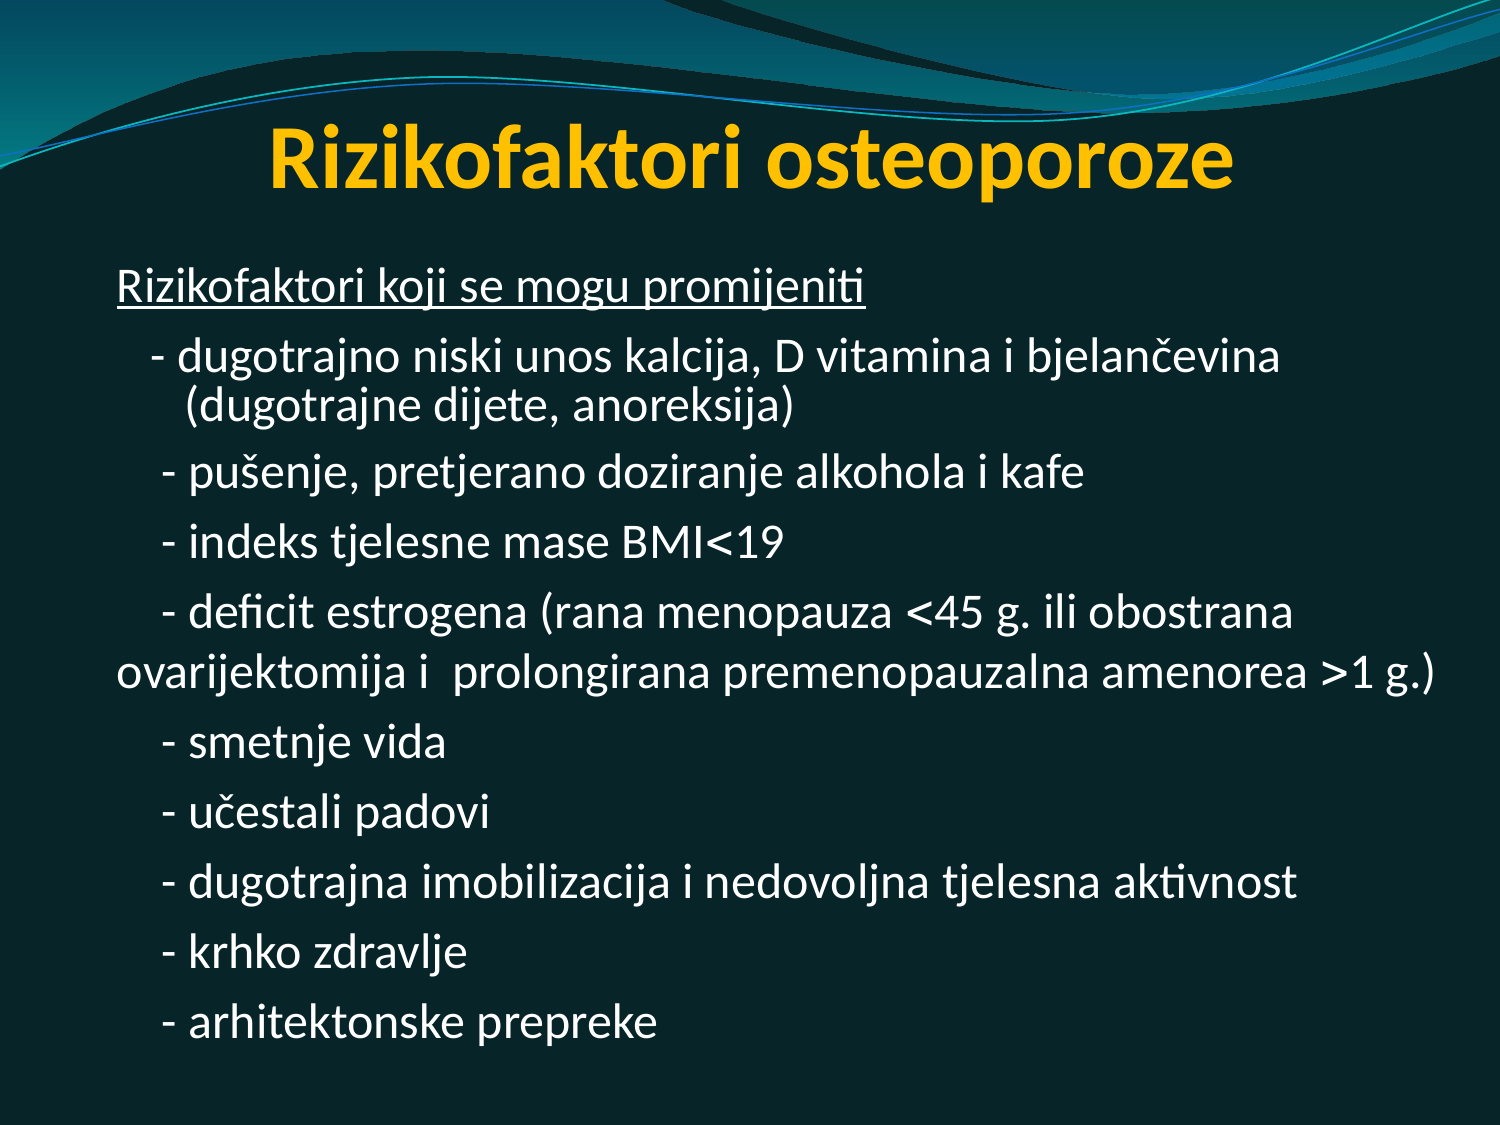

# Rizikofaktori osteoporoze
 	Rizikofaktori koji se mogu promijeniti
	   - dugotrajno niski unos kalcija, D vitamina i bjelančevina
          (dugotrajne dijete, anoreksija)
	    - pušenje, pretjerano doziranje alkohola i kafe
	    - indeks tjelesne mase BMI<19
	    - deficit estrogena (rana menopauza <45 g. ili obostrana ovarijektomija i  prolongirana premenopauzalna amenorea >1 g.)
	    - smetnje vida
	    - učestali padovi
	    - dugotrajna imobilizacija i nedovoljna tjelesna aktivnost
	    - krhko zdravlje
	    - arhitektonske prepreke